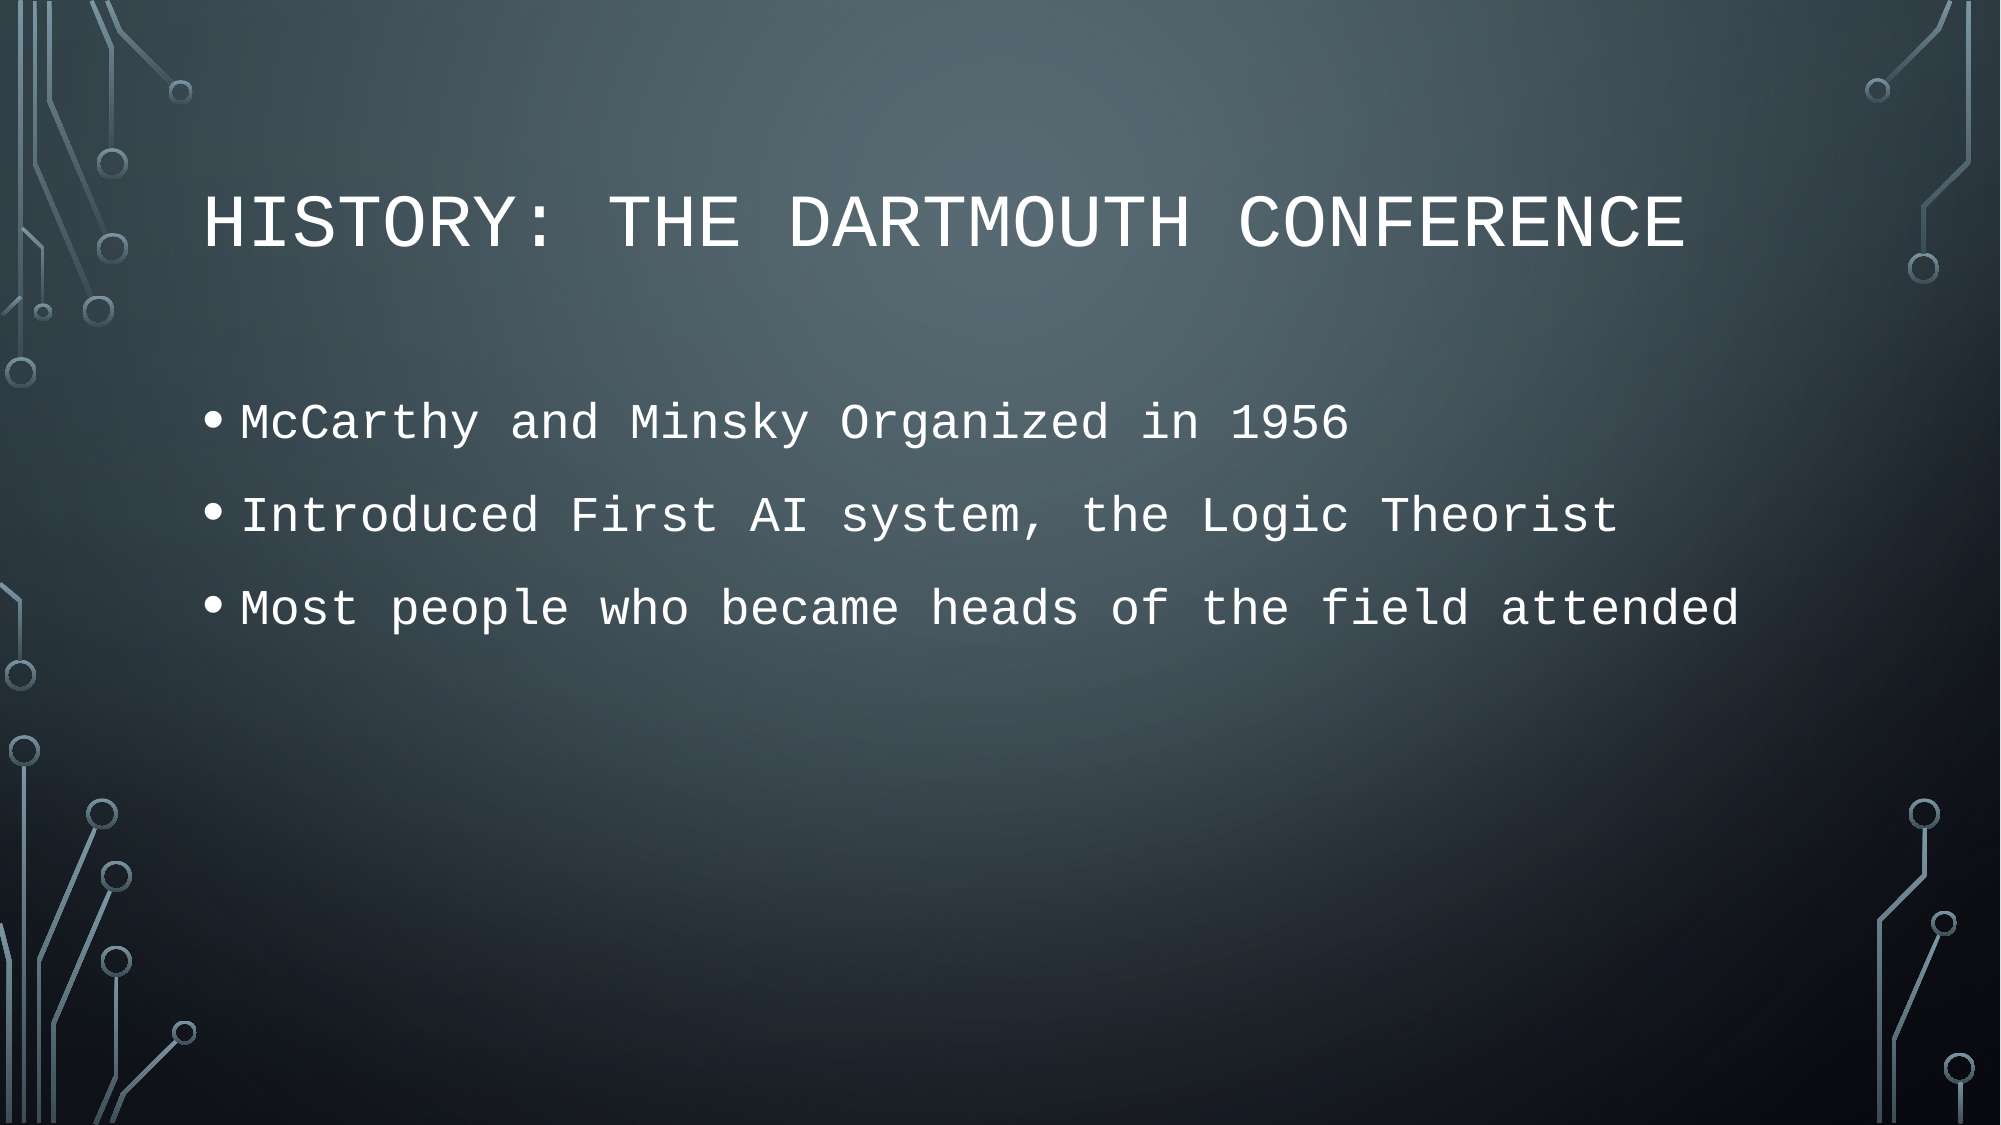

# History: The Dartmouth Conference
McCarthy and Minsky Organized in 1956
Introduced First AI system, the Logic Theorist
Most people who became heads of the field attended